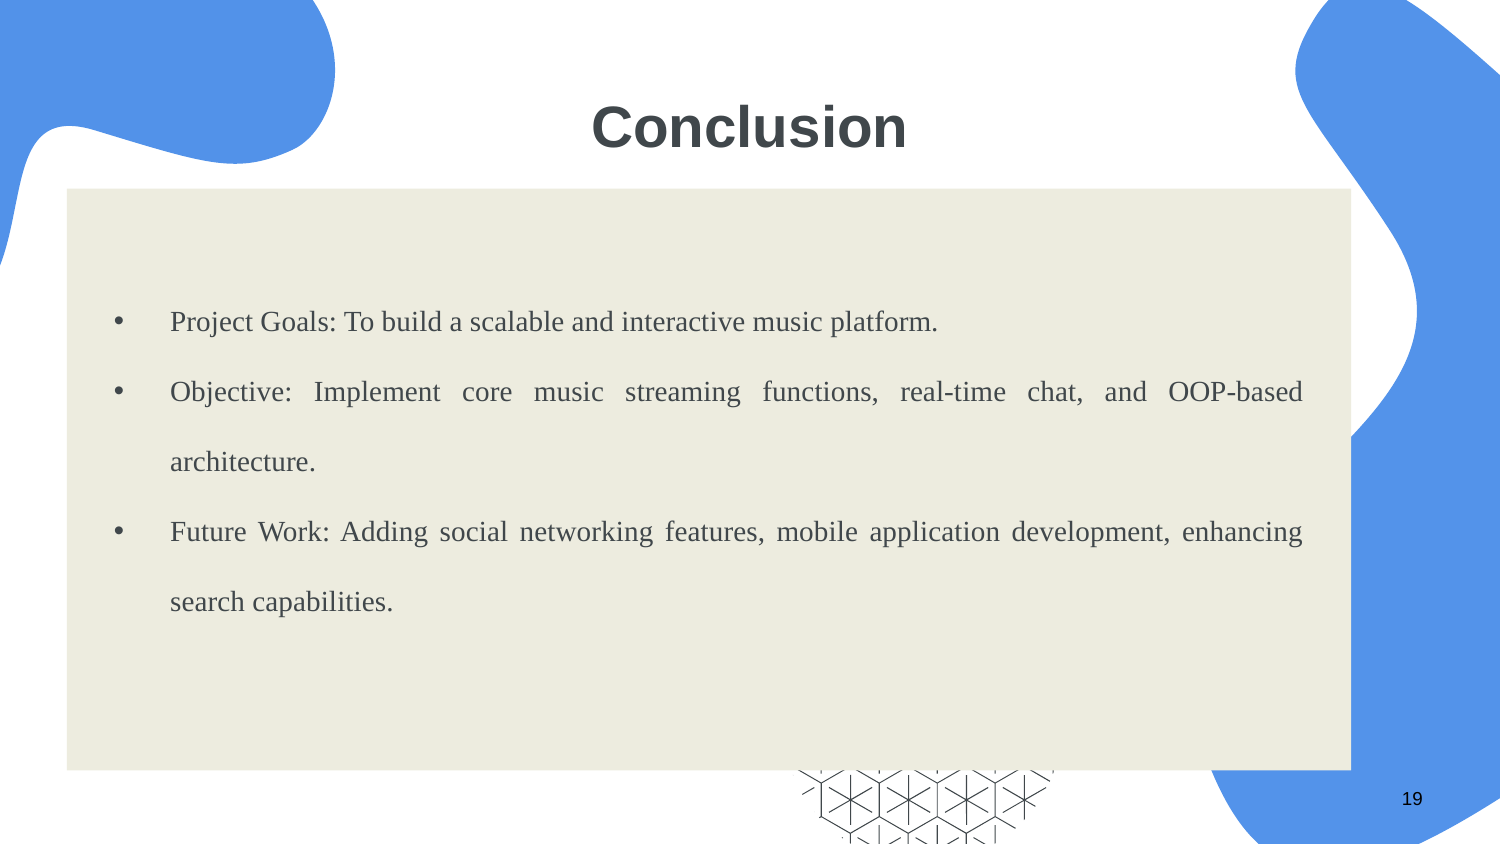

# Conclusion

Project Goals: To build a scalable and interactive music platform.
Objective: Implement core music streaming functions, real-time chat, and OOP-based architecture.
Future Work: Adding social networking features, mobile application development, enhancing search capabilities.
									19